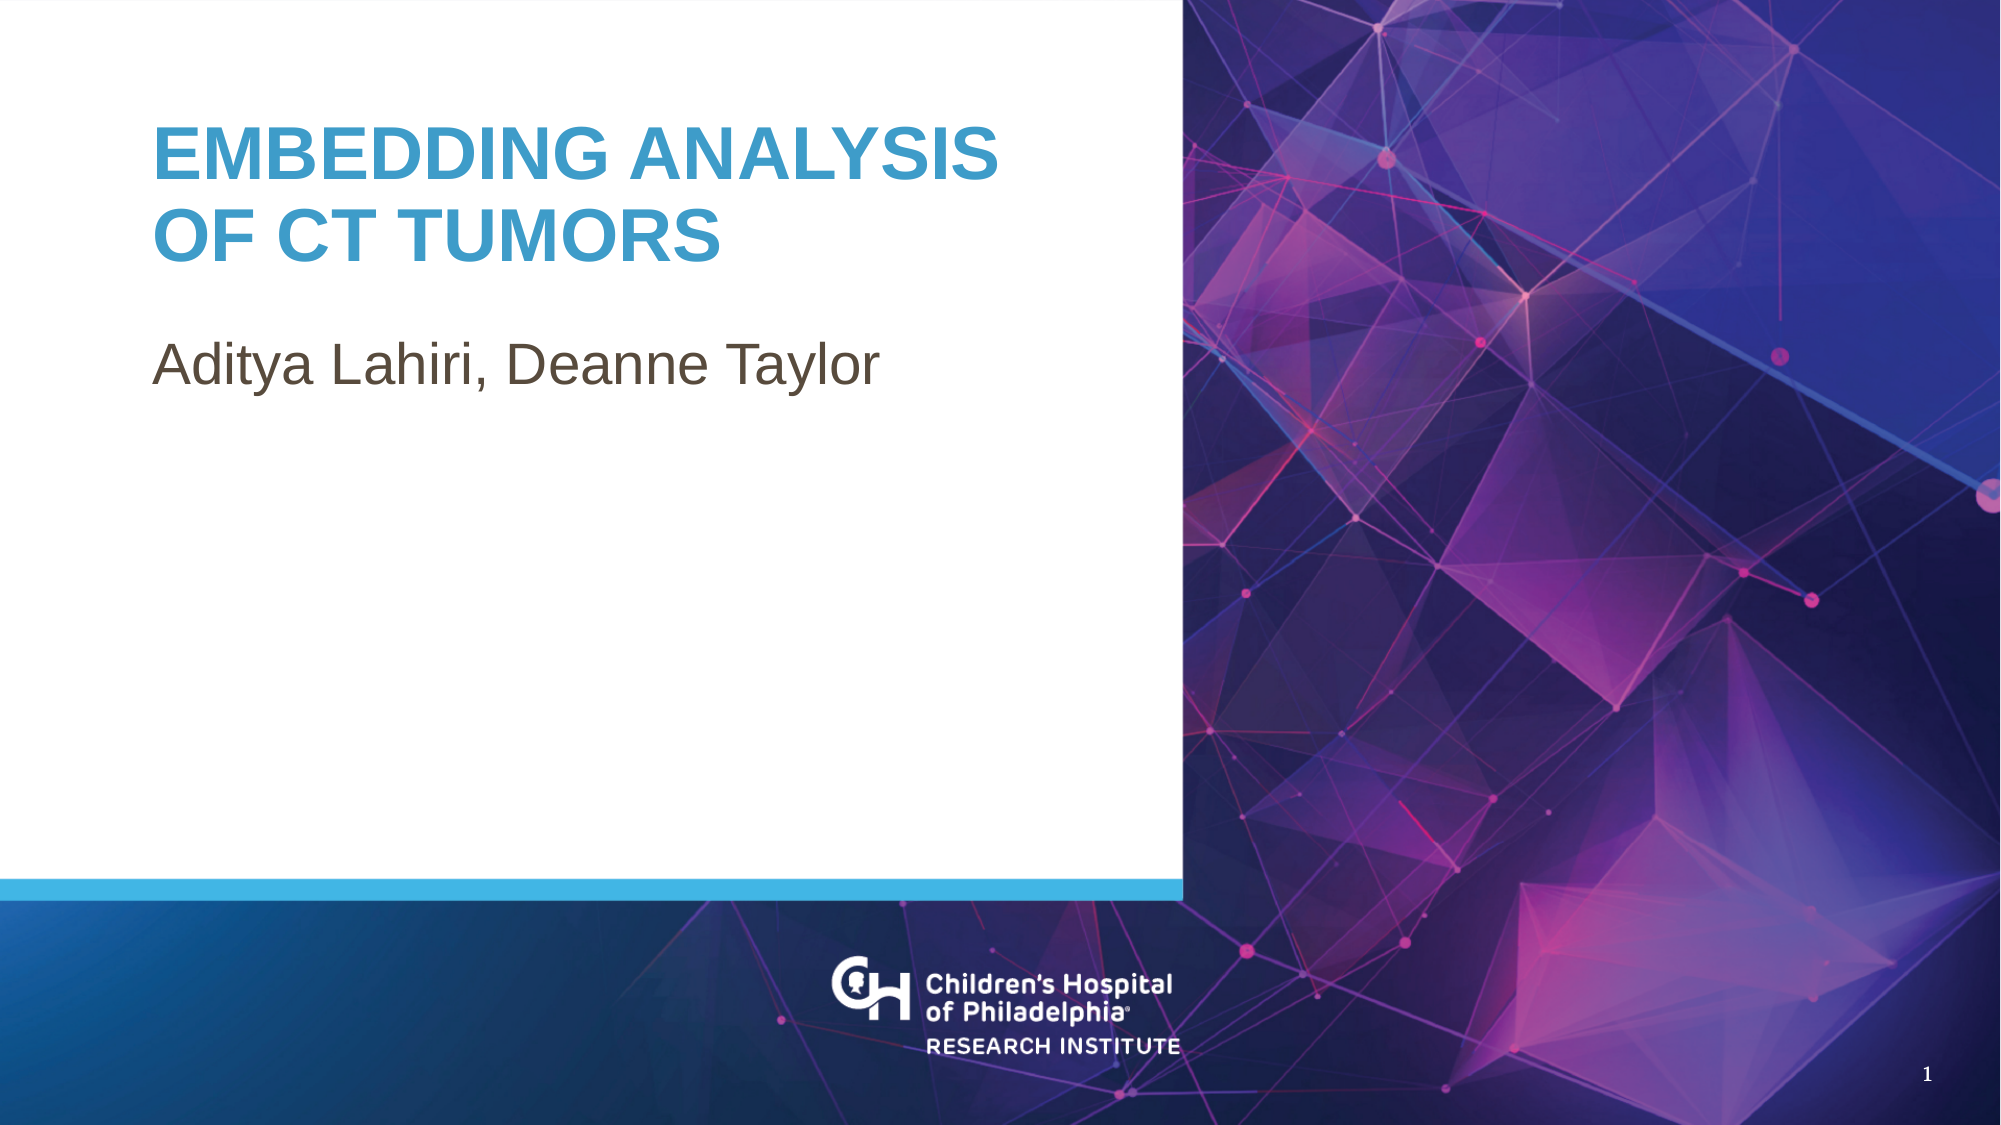

# Embedding analysis of CT Tumors

Aditya Lahiri, Deanne Taylor
1